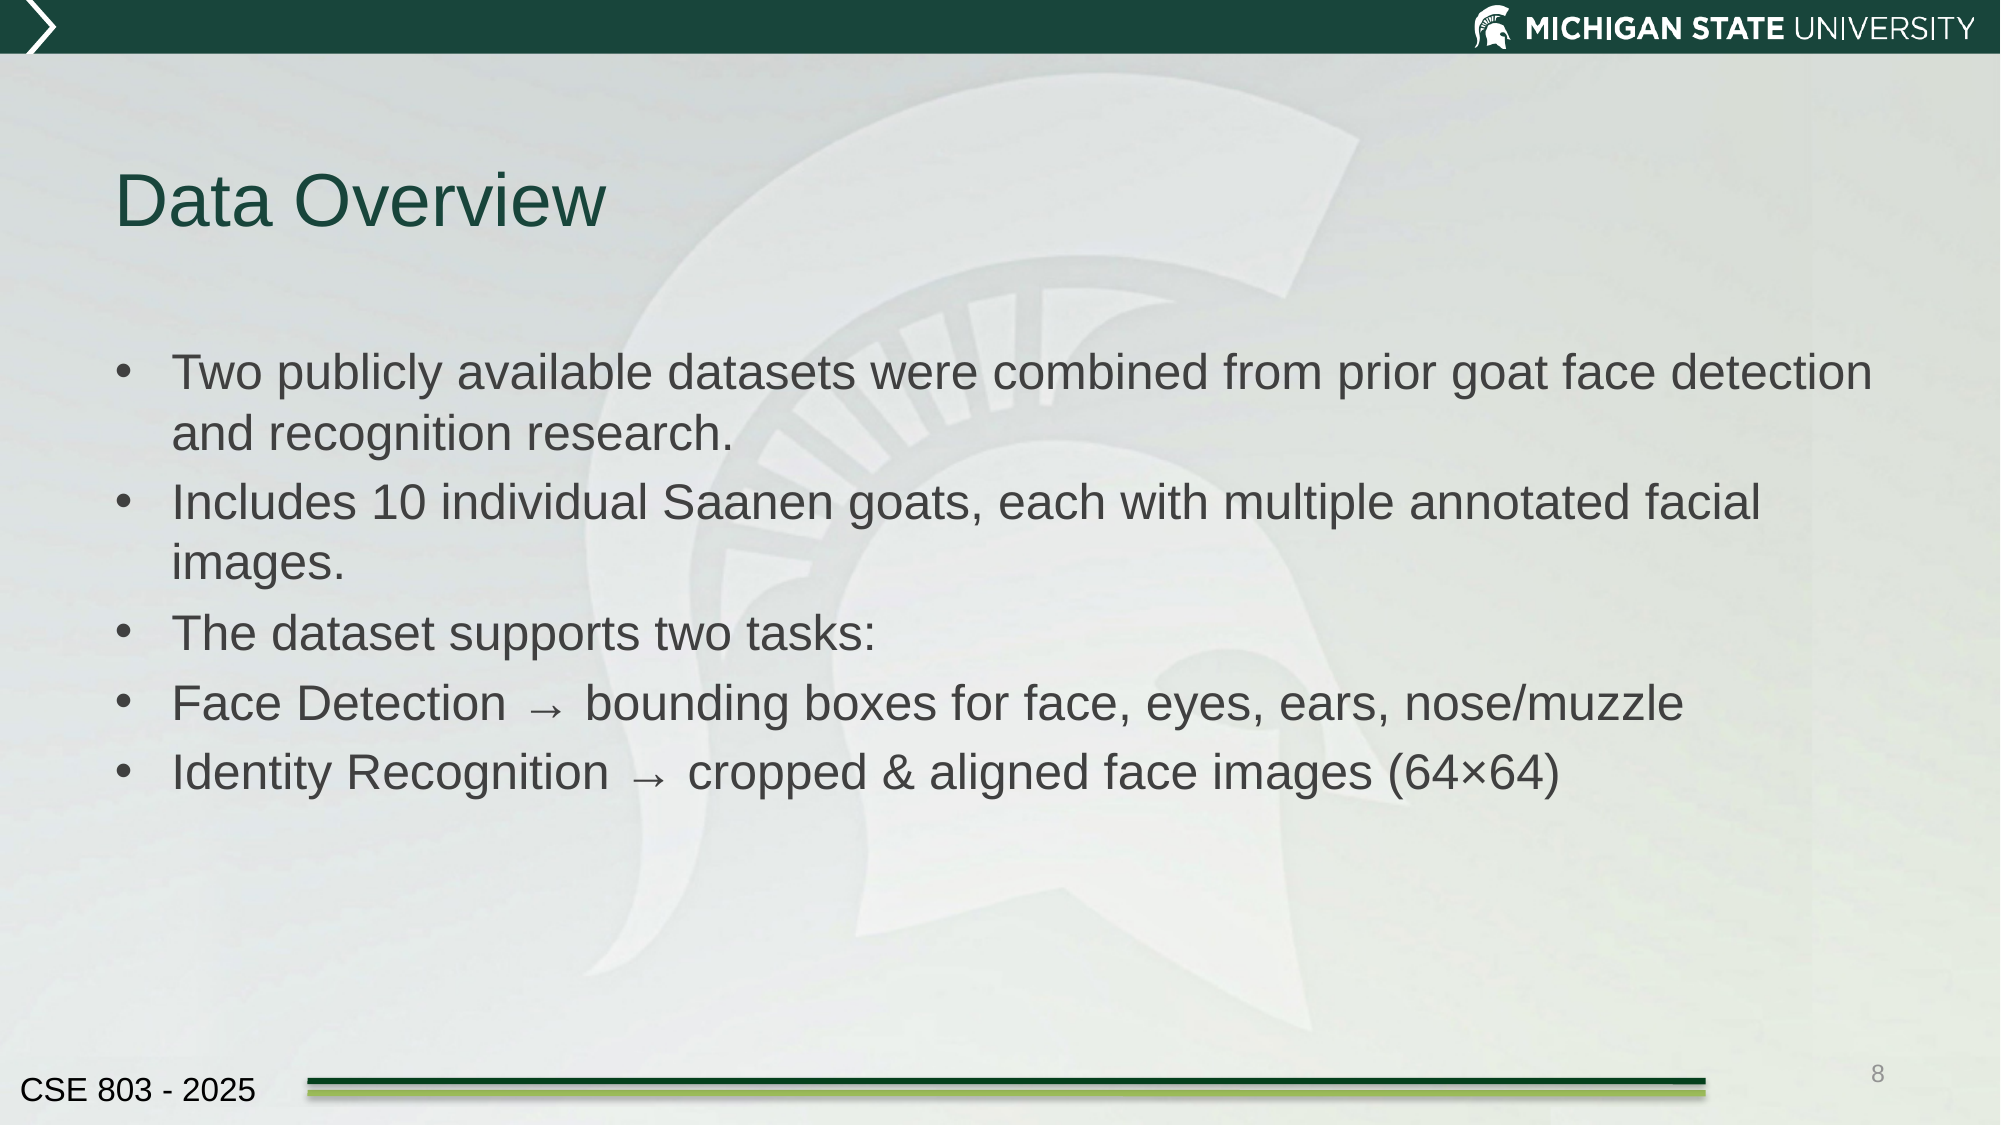

# Data Overview

Two publicly available datasets were combined from prior goat face detection and recognition research.
Includes 10 individual Saanen goats, each with multiple annotated facial images.
The dataset supports two tasks:
Face Detection → bounding boxes for face, eyes, ears, nose/muzzle
Identity Recognition → cropped & aligned face images (64×64)

8
CSE 803 - 2025